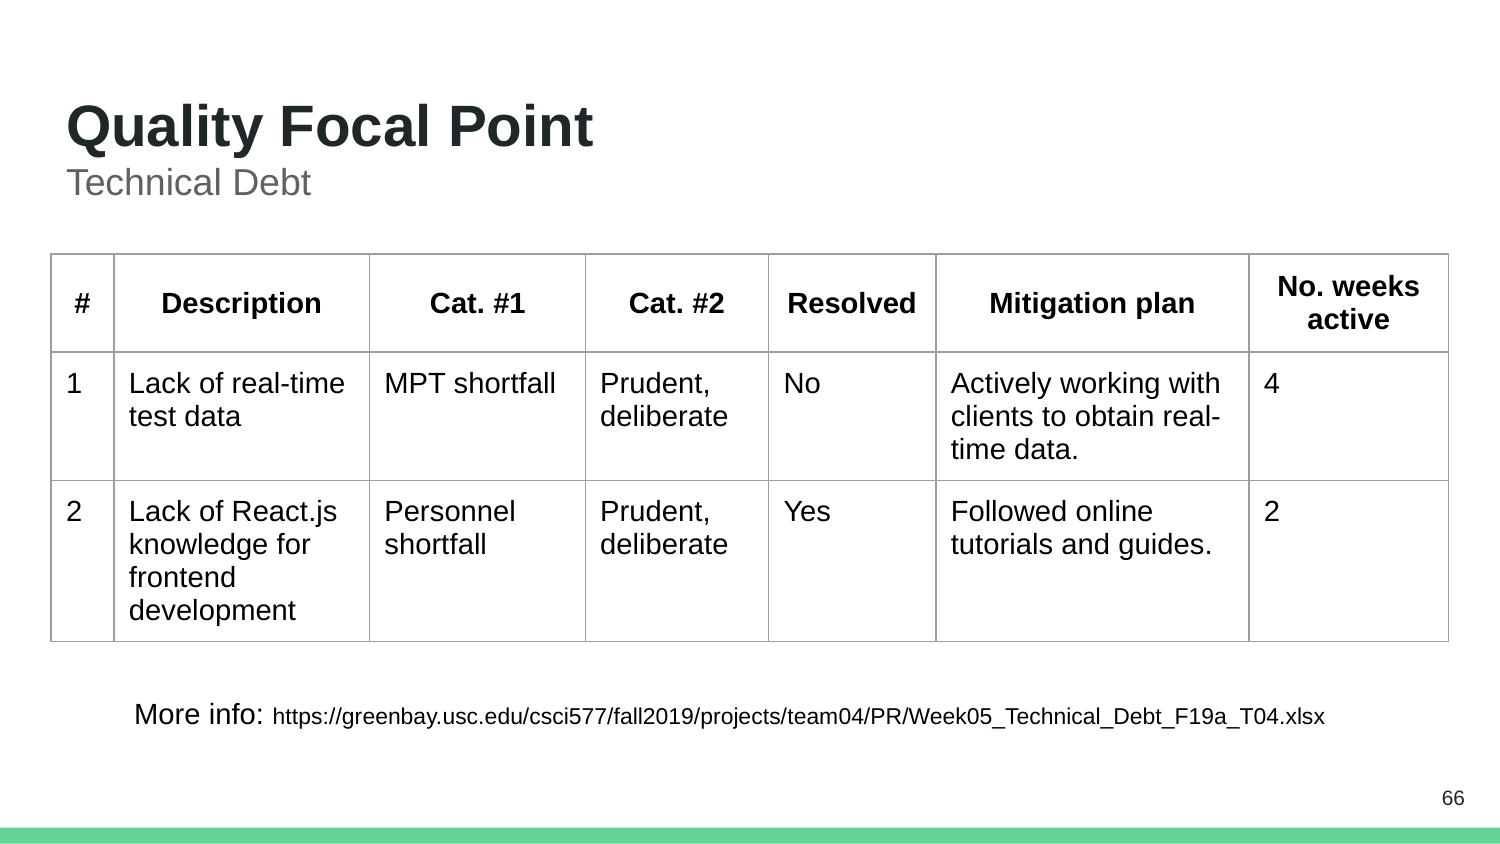

# Quality Focal Point Technical Debt

| # | Description | Cat. #1 | Cat. #2 | Resolved | Mitigation plan | No. weeks active |
| --- | --- | --- | --- | --- | --- | --- |
| 1 | Lack of real-time test data | MPT shortfall | Prudent, deliberate | No | Actively working with clients to obtain real-time data. | 4 |
| 2 | Lack of React.js knowledge for frontend development | Personnel shortfall | Prudent, deliberate | Yes | Followed online tutorials and guides. | 2 |
More info: https://greenbay.usc.edu/csci577/fall2019/projects/team04/PR/Week05_Technical_Debt_F19a_T04.xlsx
66